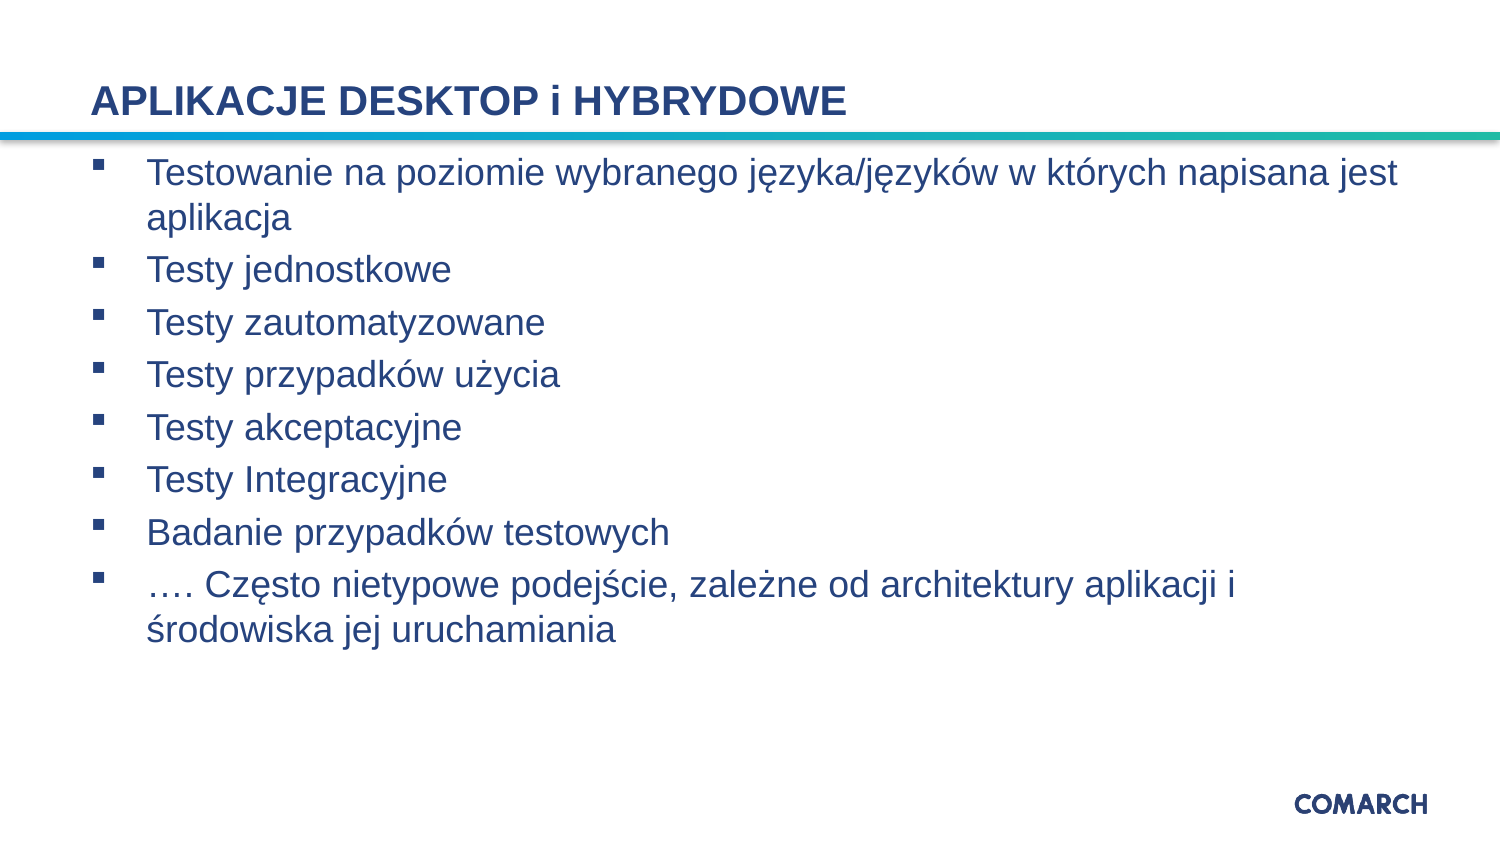

# APLIKACJE DESKTOP i HYBRYDOWE
Testowanie na poziomie wybranego języka/języków w których napisana jest aplikacja
Testy jednostkowe
Testy zautomatyzowane
Testy przypadków użycia
Testy akceptacyjne
Testy Integracyjne
Badanie przypadków testowych
…. Często nietypowe podejście, zależne od architektury aplikacji i środowiska jej uruchamiania